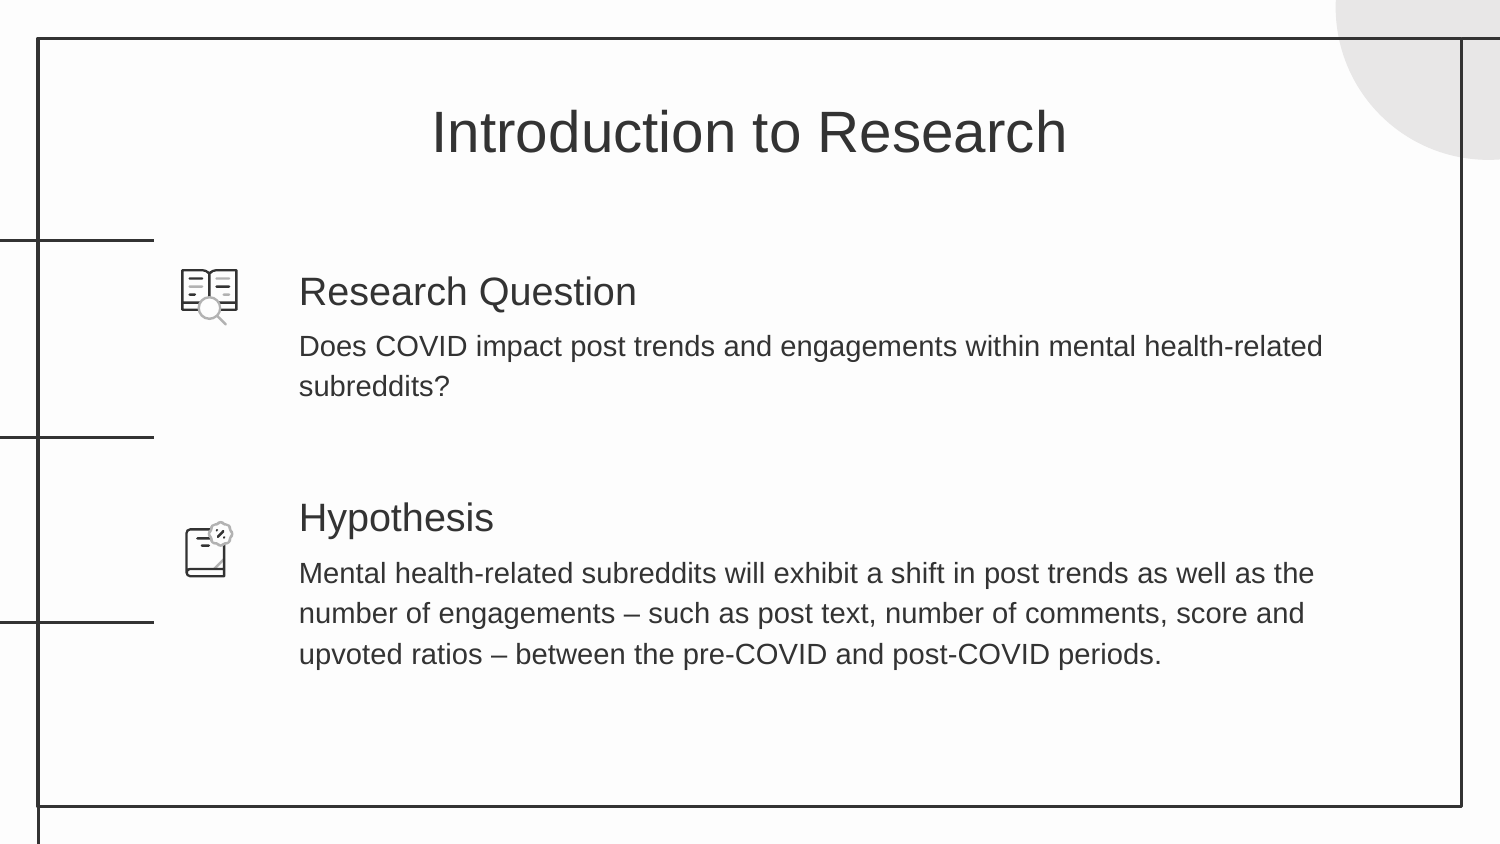

# Introduction to Research
Research Question

Does COVID impact post trends and engagements within mental health-related subreddits?
Hypothesis

Mental health-related subreddits will exhibit a shift in post trends as well as the number of engagements – such as post text, number of comments, score and upvoted ratios – between the pre-COVID and post-COVID periods.